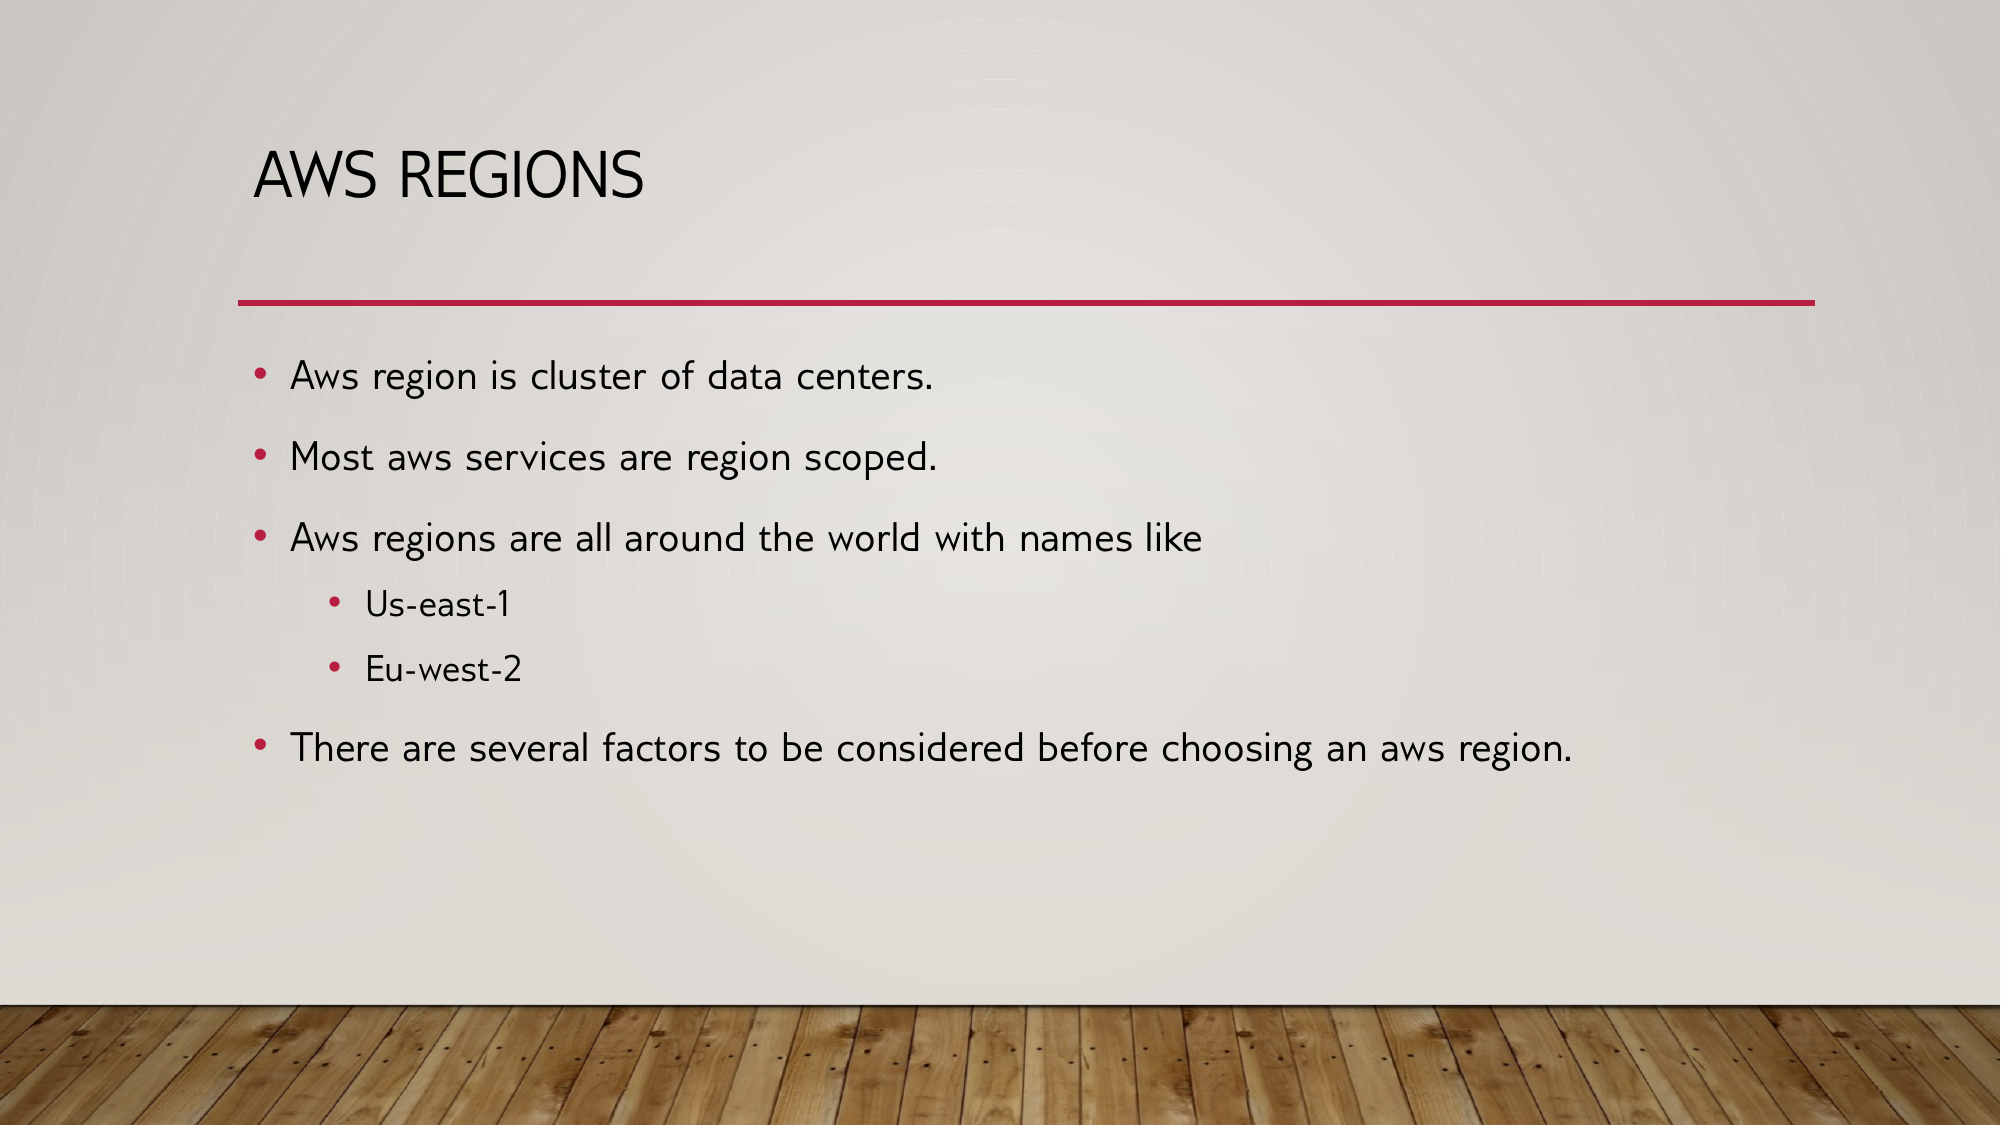

# Aws regions
Aws region is cluster of data centers.
Most aws services are region scoped.
Aws regions are all around the world with names like
Us-east-1
Eu-west-2
There are several factors to be considered before choosing an aws region.